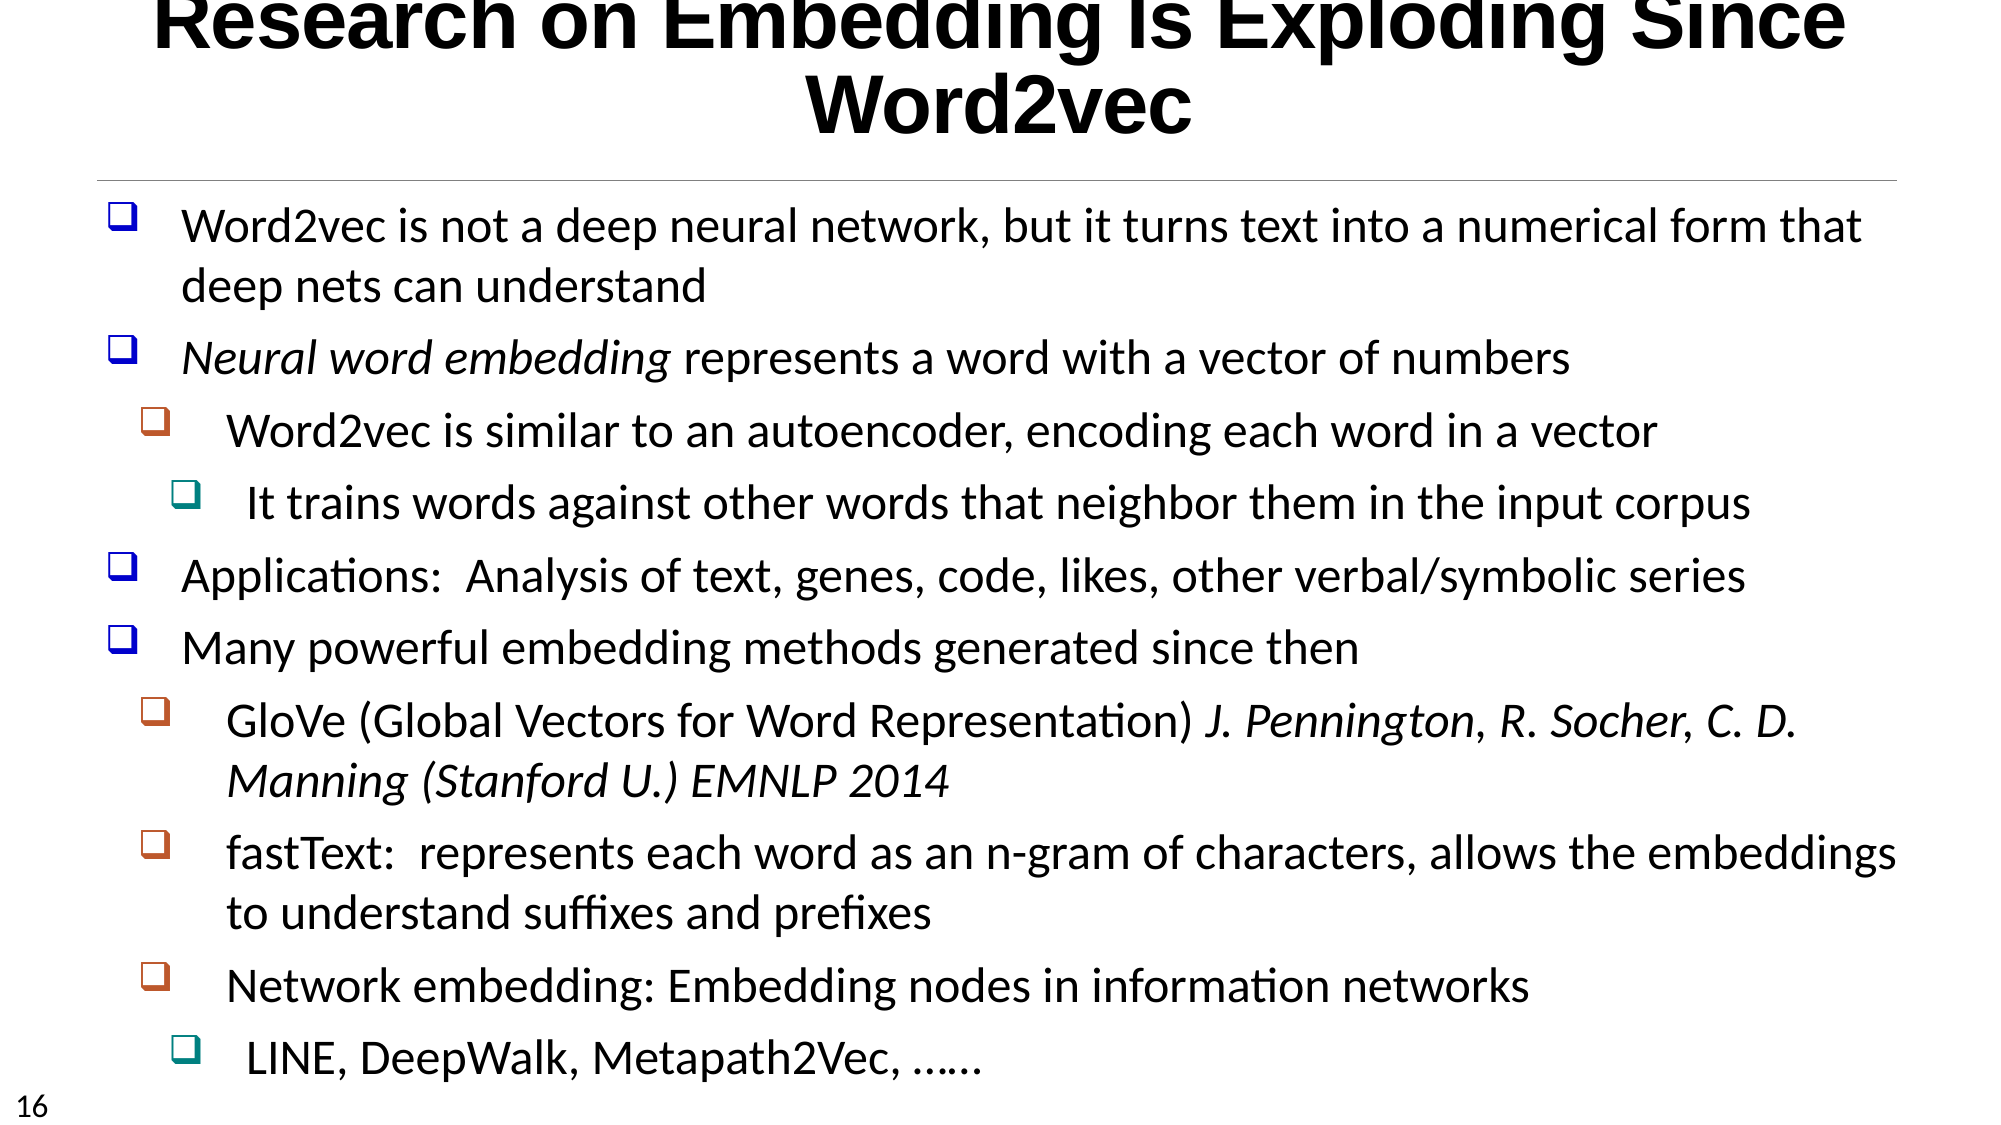

# Research on Embedding Is Exploding Since Word2vec
Word2vec is not a deep neural network, but it turns text into a numerical form that deep nets can understand
Neural word embedding represents a word with a vector of numbers
Word2vec is similar to an autoencoder, encoding each word in a vector
It trains words against other words that neighbor them in the input corpus
Applications:  Analysis of text, genes, code, likes, other verbal/symbolic series
Many powerful embedding methods generated since then
GloVe (Global Vectors for Word Representation) J. Pennington, R. Socher, C. D. Manning (Stanford U.) EMNLP 2014
fastText:  represents each word as an n-gram of characters, allows the embeddings to understand suffixes and prefixes
Network embedding: Embedding nodes in information networks
LINE, DeepWalk, Metapath2Vec, ……